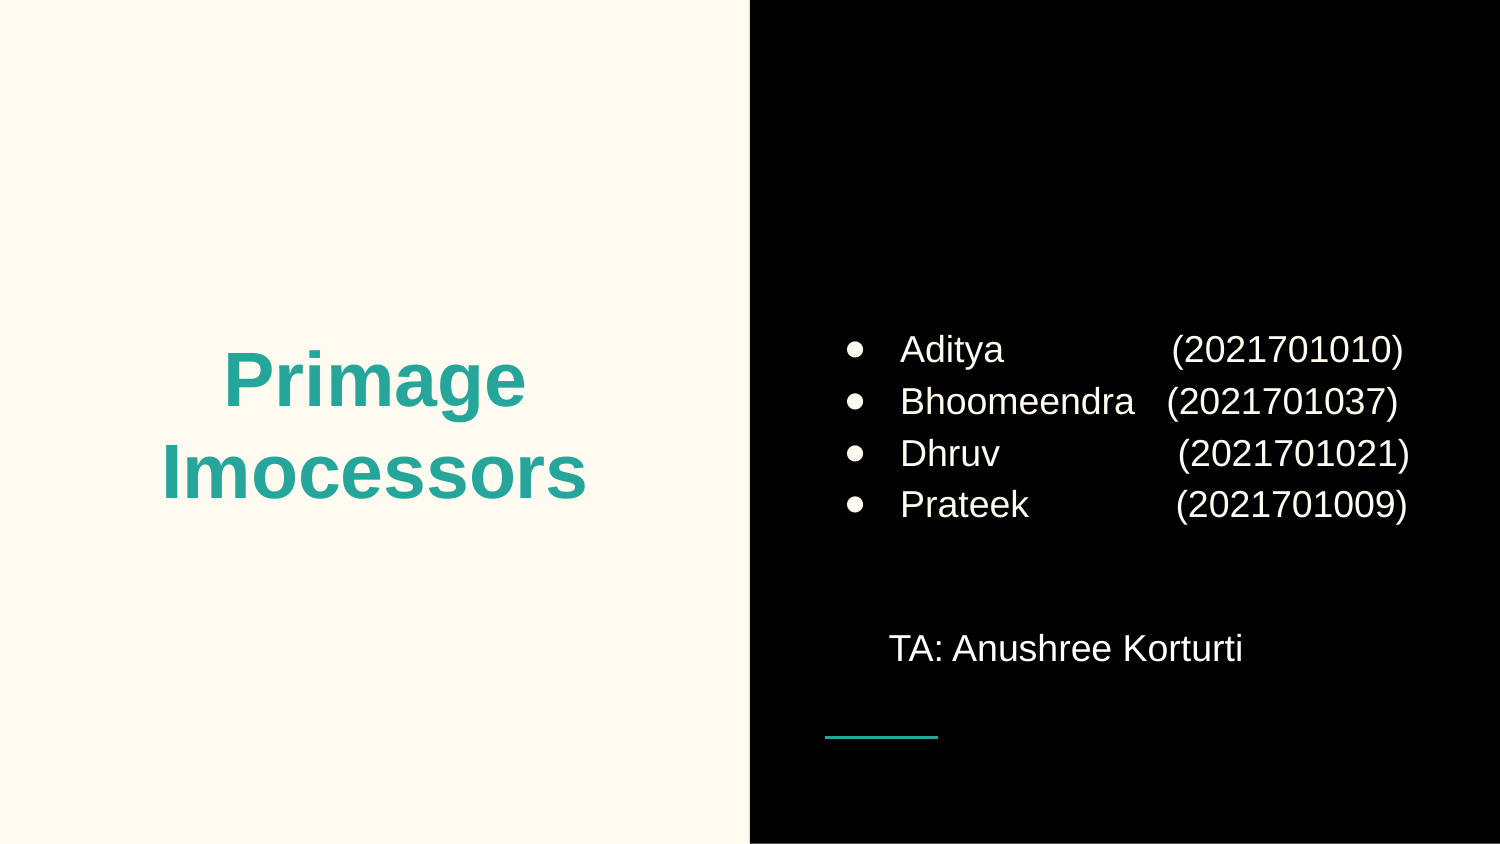

Aditya                (2021701010)
Bhoomeendra   (2021701037)
Dhruv                 (2021701021)
Prateek              (2021701009)
# Primage Imocessors
TA: Anushree Korturti